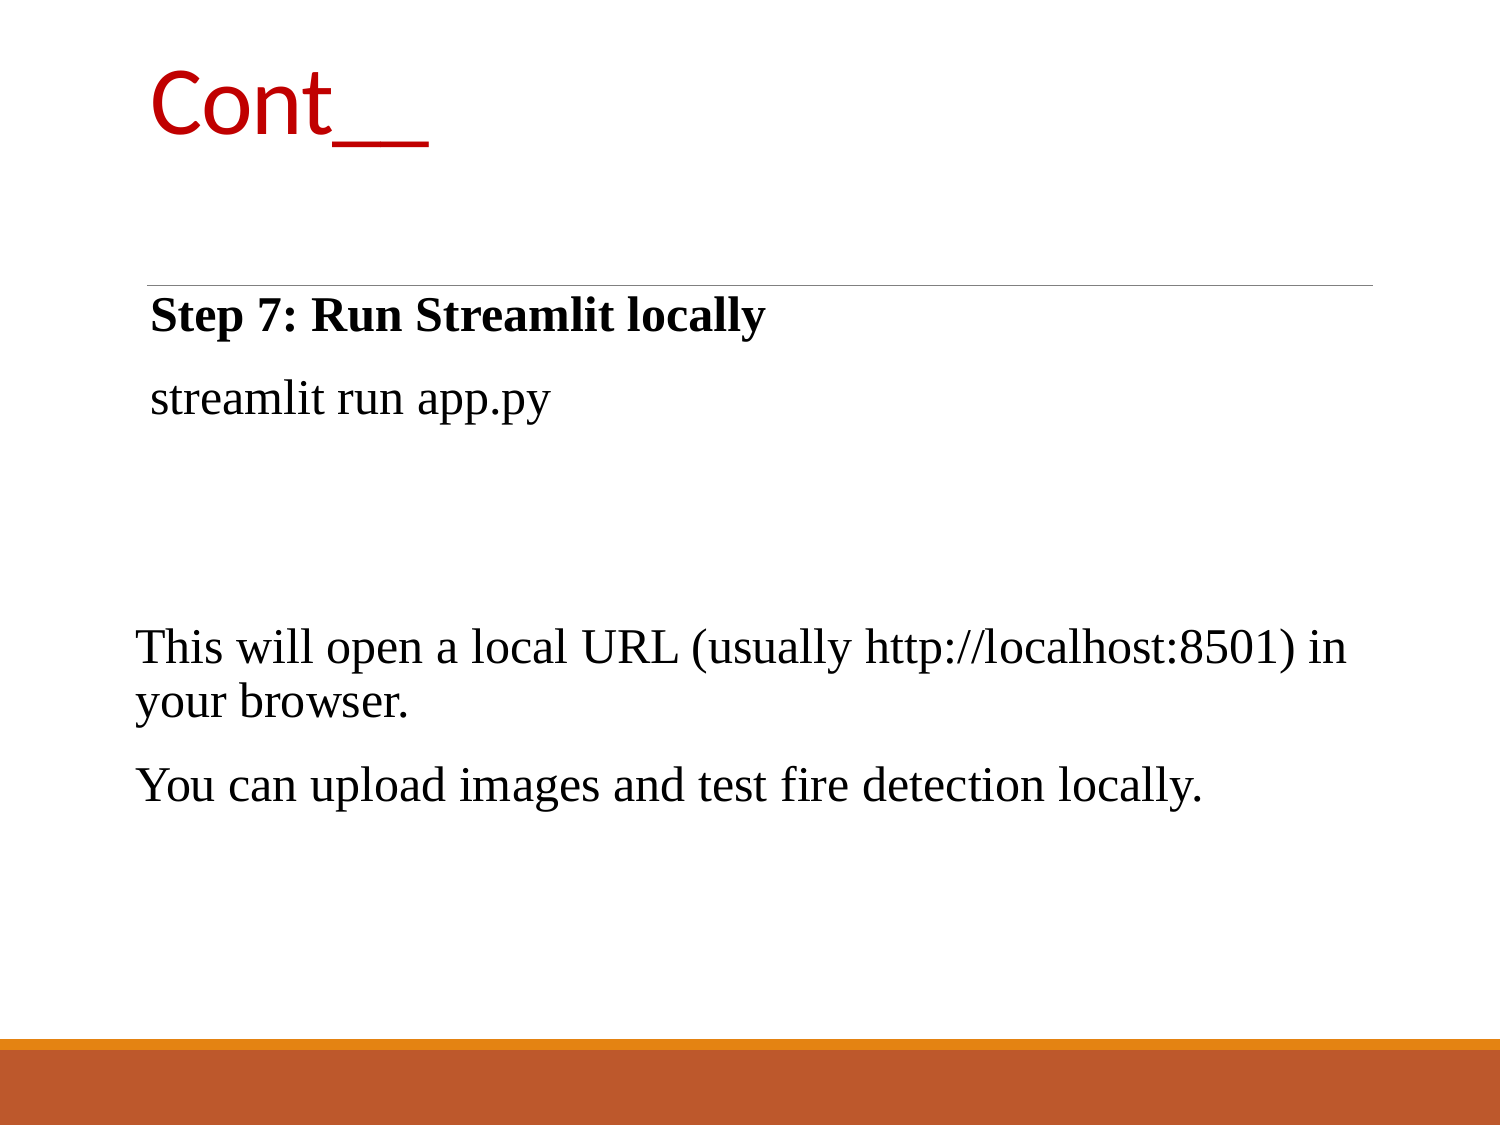

# Cont__
Step 7: Run Streamlit locally
streamlit run app.py

This will open a local URL (usually http://localhost:8501) in your browser.
You can upload images and test fire detection locally.